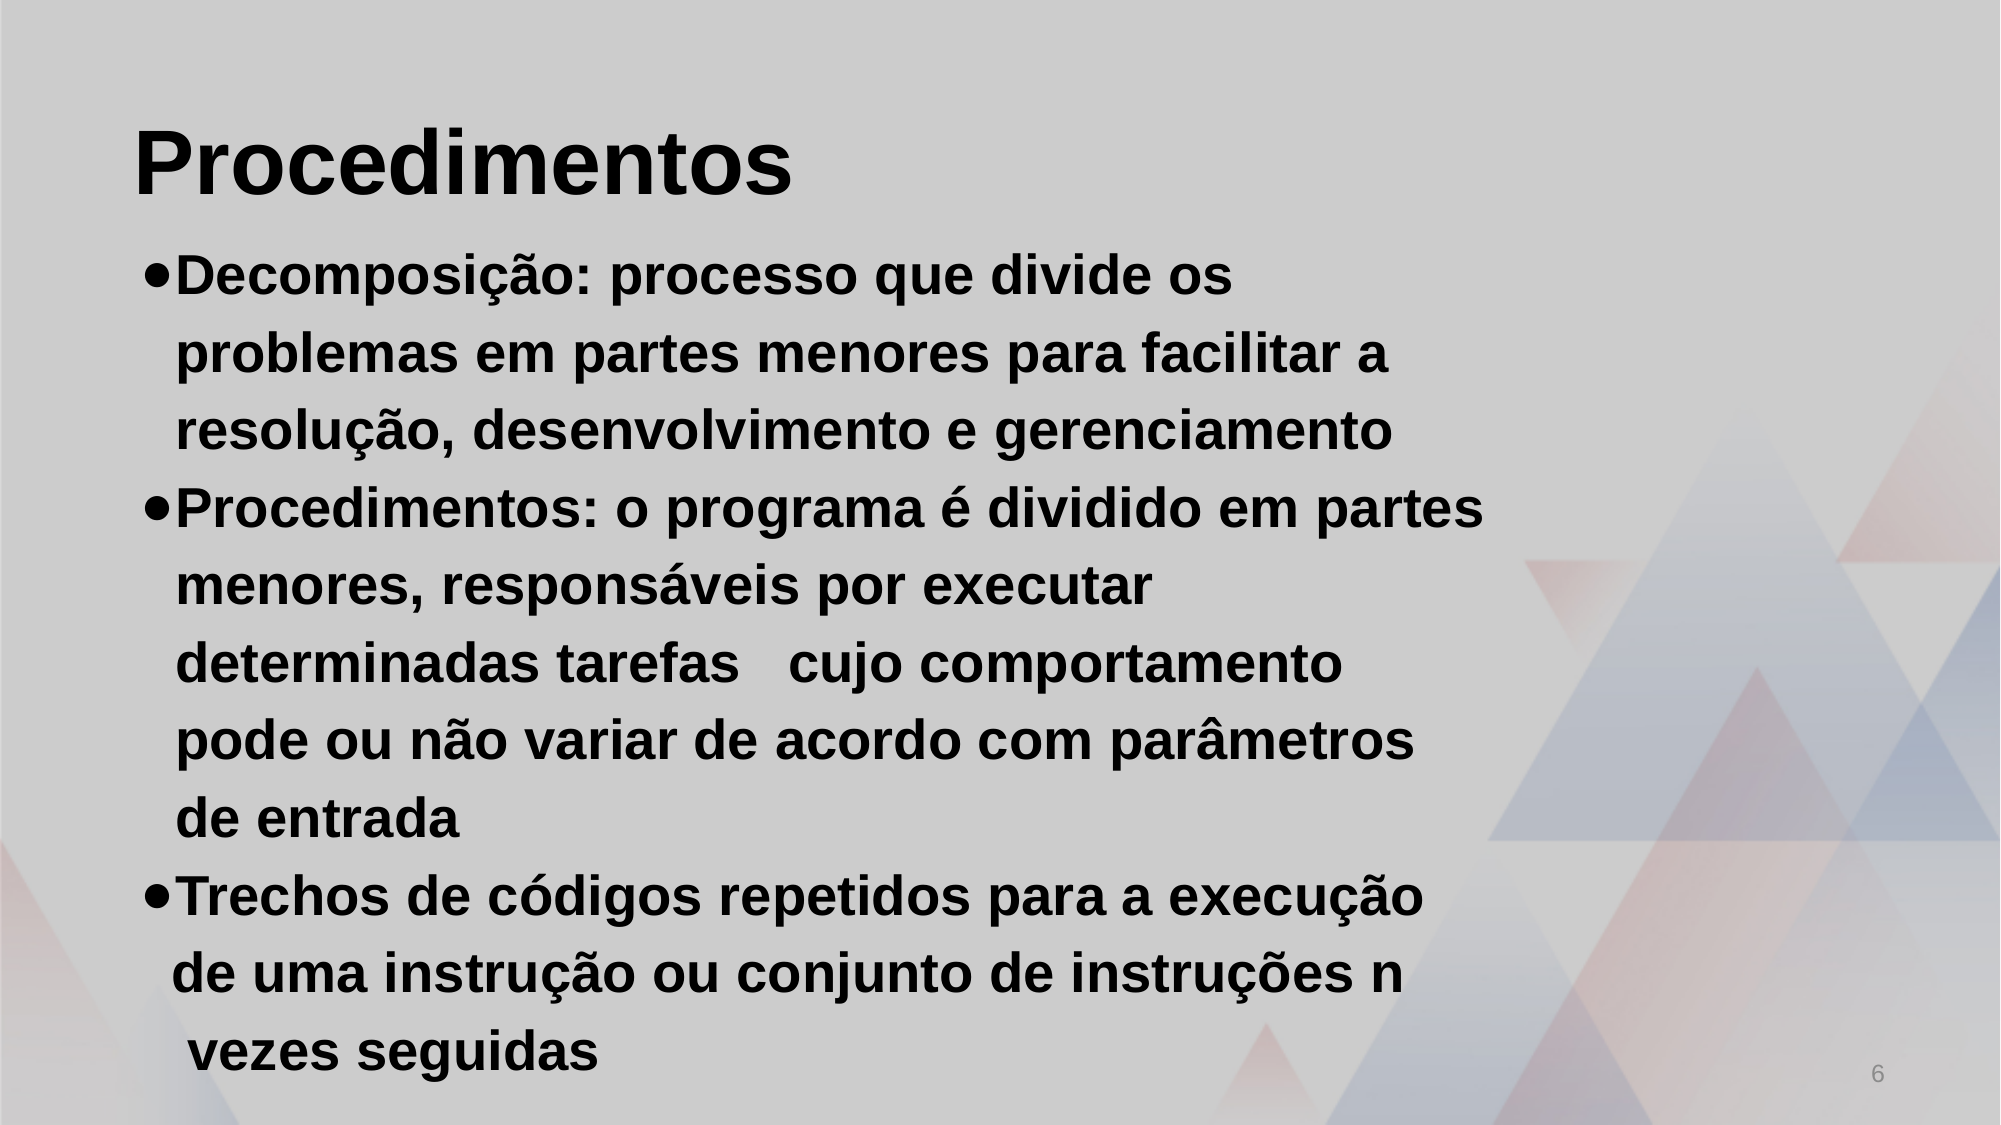

# Procedimentos
Decomposição: processo que divide os problemas em partes menores para facilitar a resolução, desenvolvimento e gerenciamento
Procedimentos: o programa é dividido em partes menores, responsáveis por executar determinadas tarefas   cujo comportamento pode ou não variar de acordo com parâmetros de entrada
Trechos de códigos repetidos para a execução
  de uma instrução ou conjunto de instruções n
   vezes seguidas

6